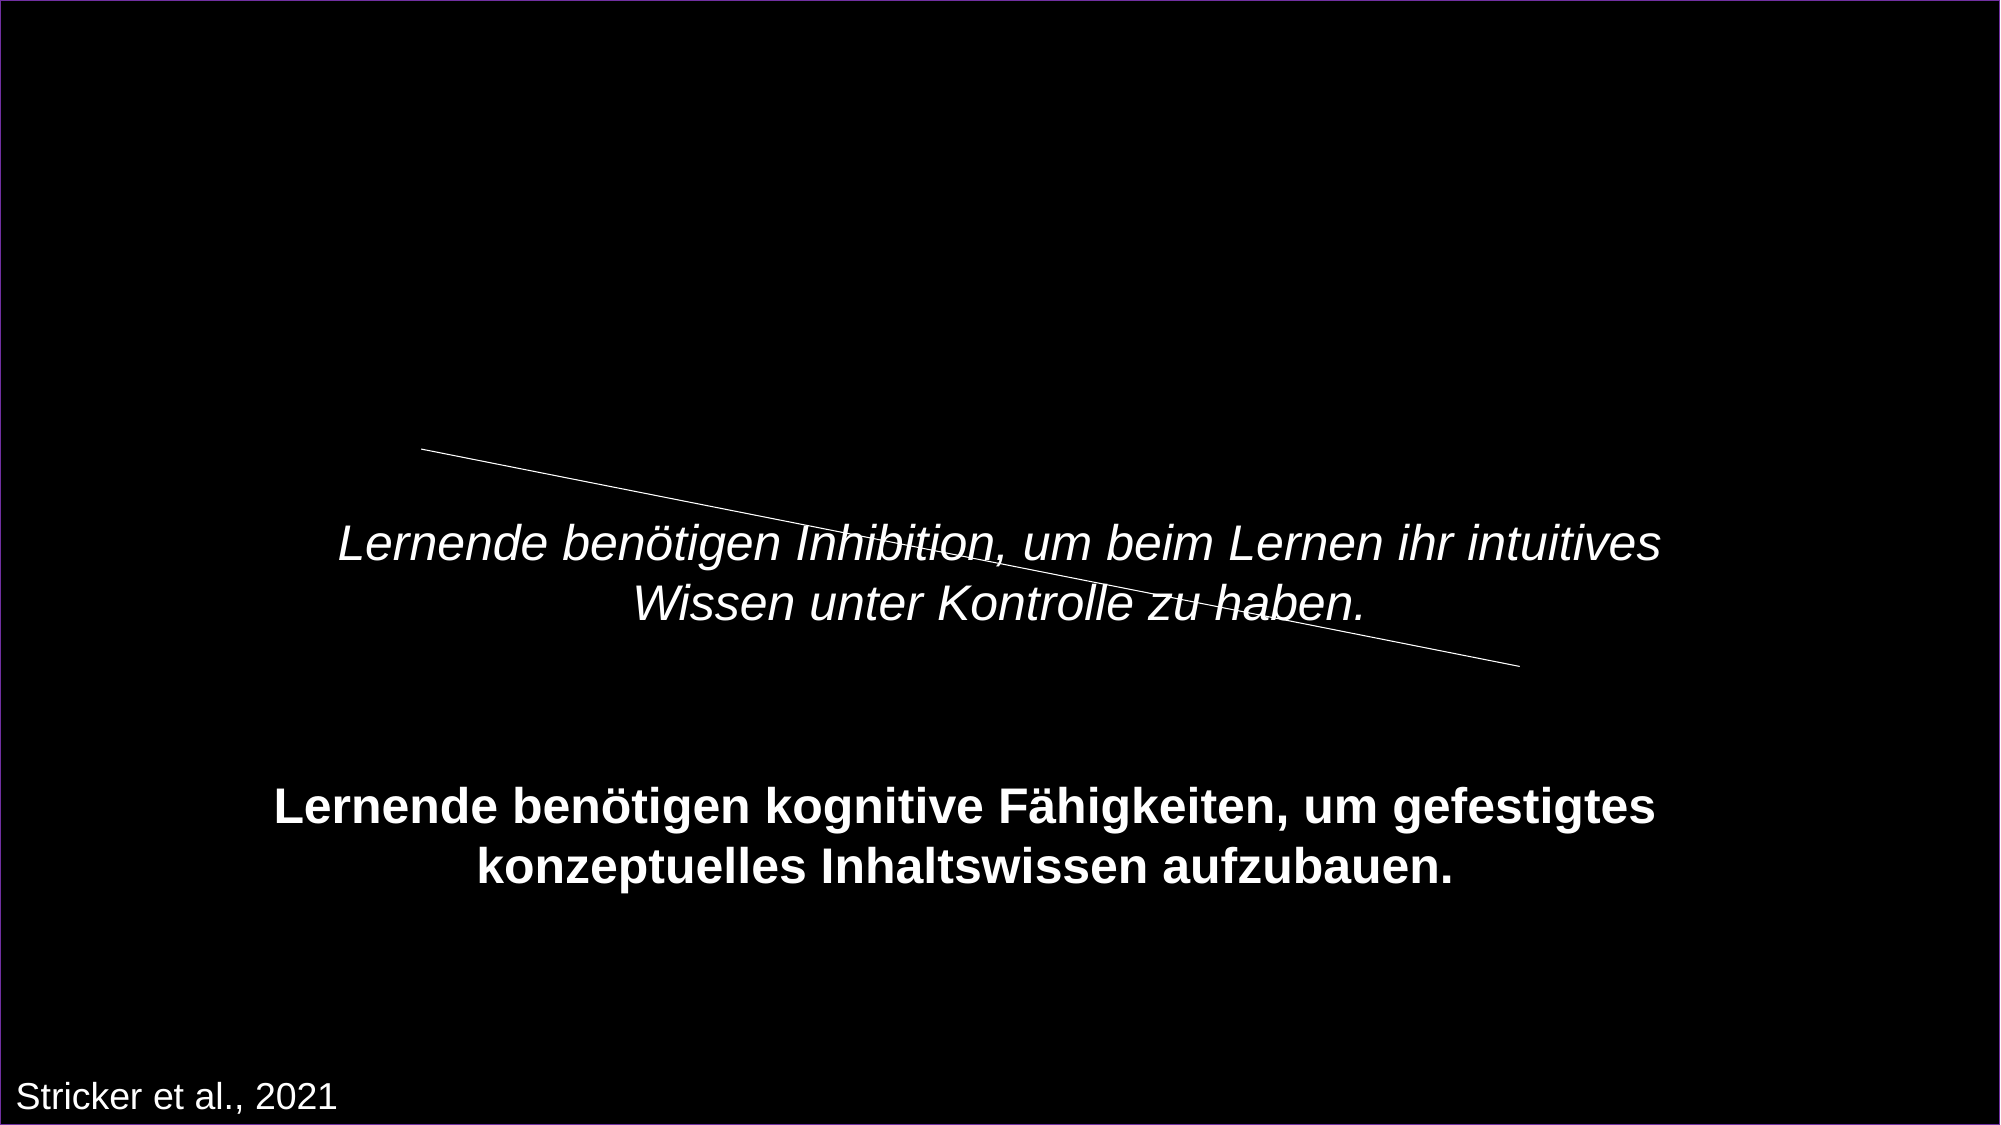

1
1
1
1
Picture-word incongruency effect: Trait
Picture-word state T3
Picture-word state T4
Picture-word state T1
Picture-word state T2
Lernende benötigen Inhibition, um beim Lernen ihr intuitives Wissen unter Kontrolle zu haben.
Within-Person
Relationen
rw
rw
rw
Between-Person
Relation
rw
rb
Statement-verification task T3
Statement-verification task T1
Statement-verification task T2
Statement-verification task T4
Statement-verification task: Trait
Lernende benötigen kognitive Fähigkeiten, um gefestigtes konzeptuelles Inhaltswissen aufzubauen.
1
1
1
1
Stricker et al., 2021